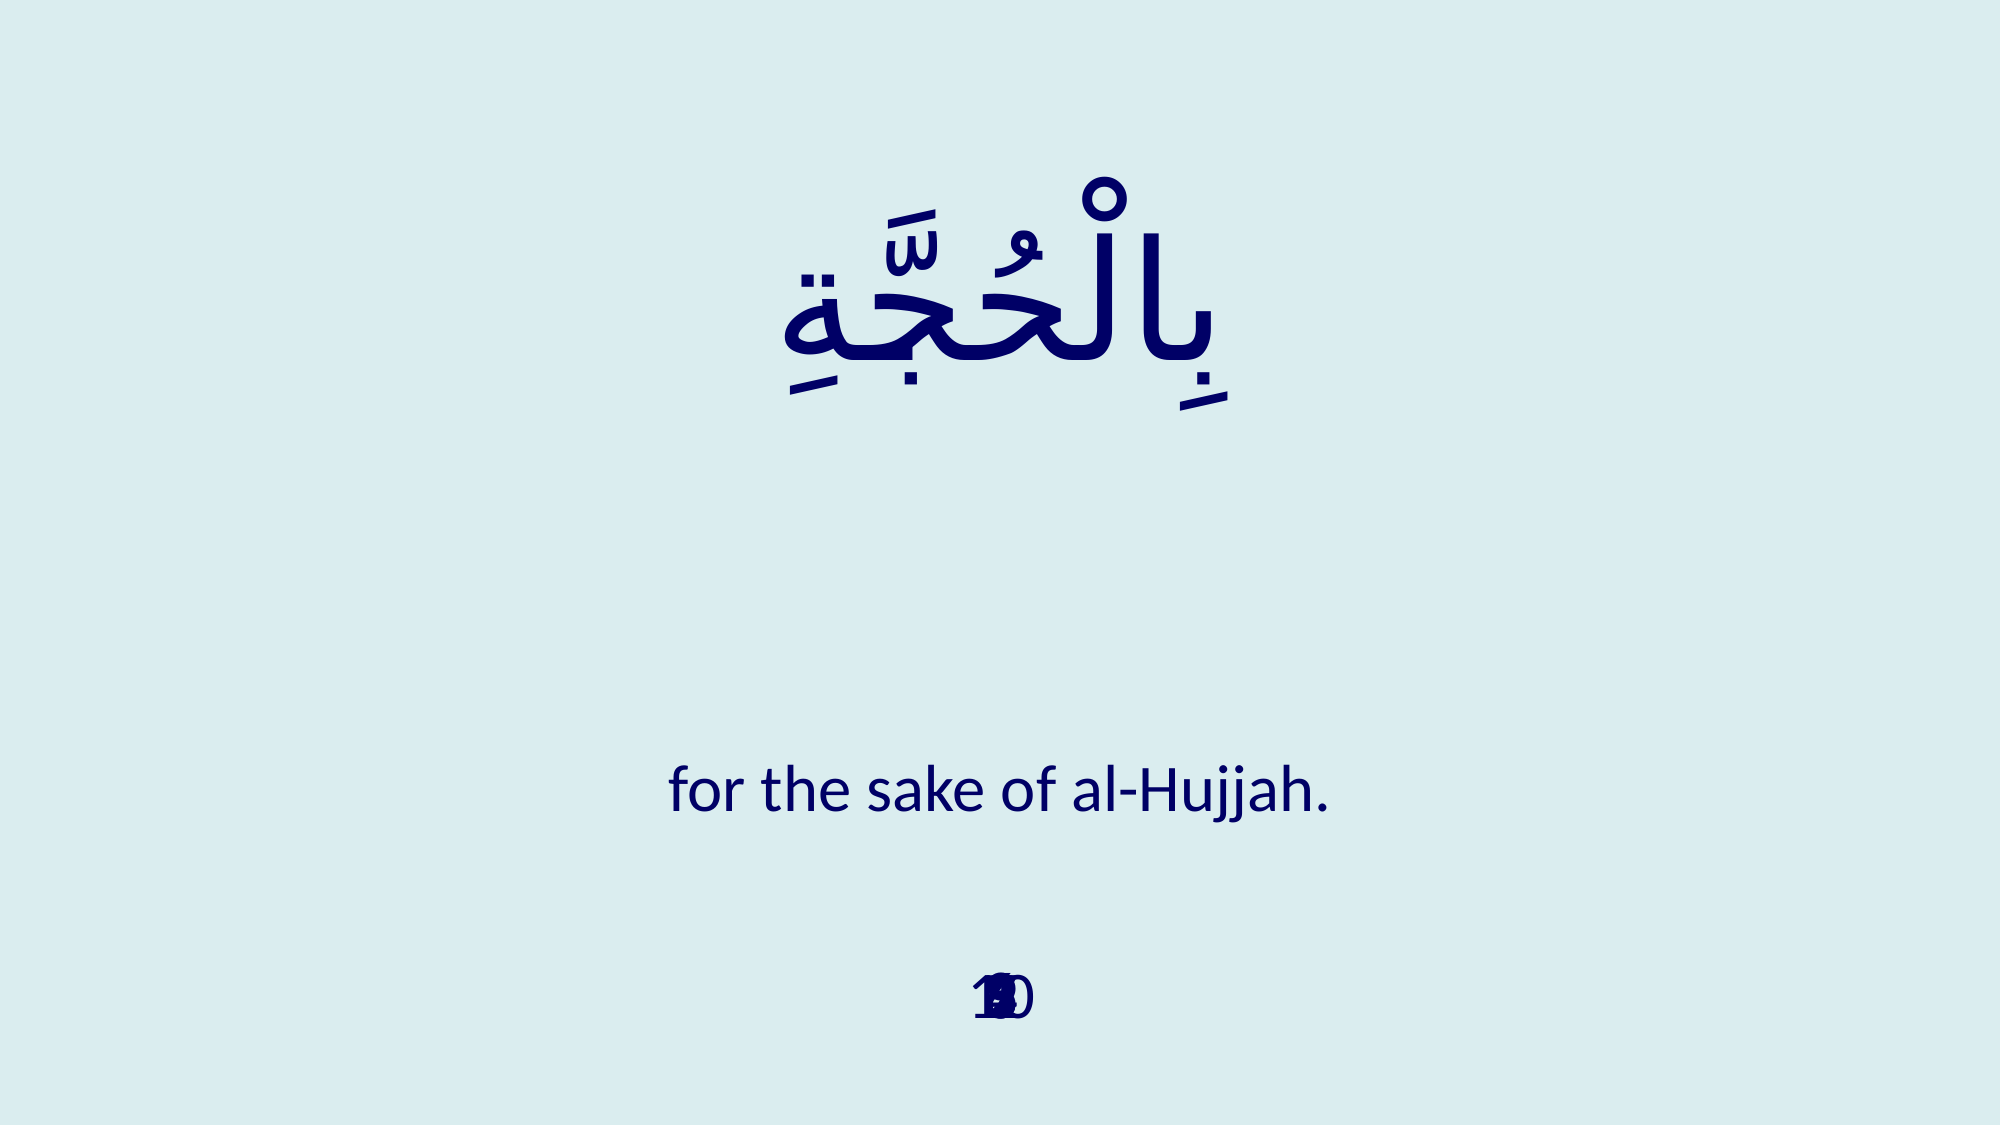

# بِالْحُجَّةِ
for the sake of al-Hujjah.
1
2
3
4
5
6
7
8
9
10